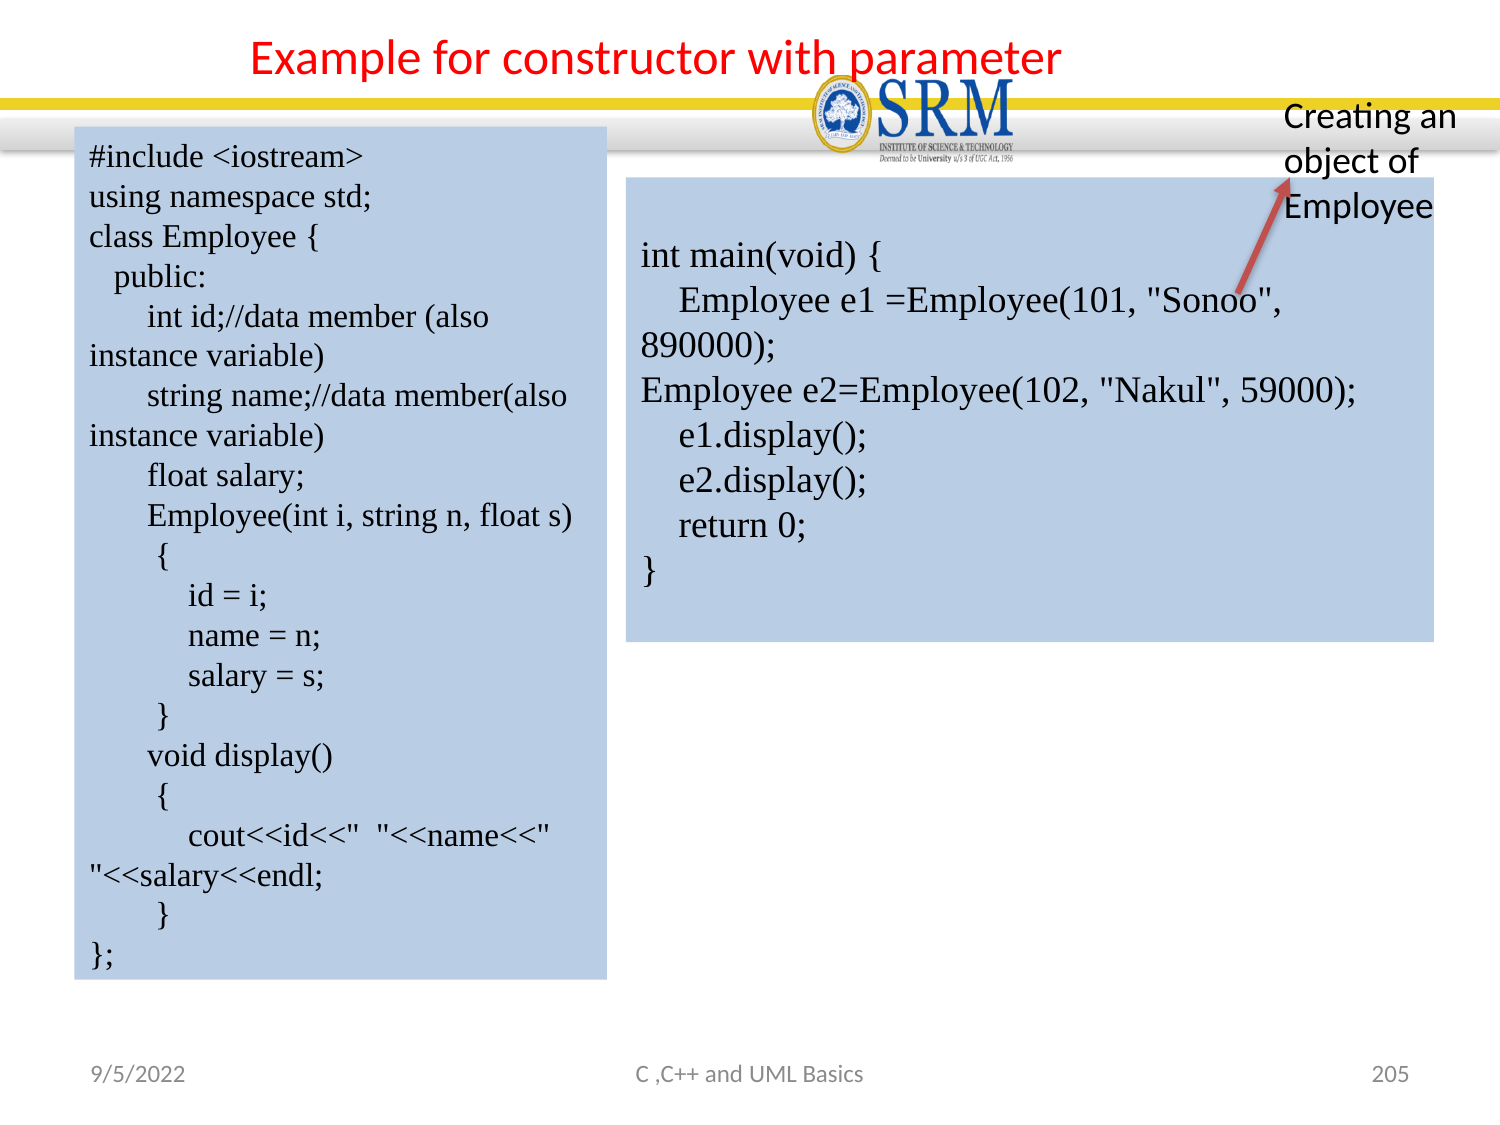

Example for constructor with parameter
Creating an object of Employee
#include <iostream>
using namespace std;
class Employee {
   public:
       int id;//data member (also instance variable)
       string name;//data member(also instance variable)
       float salary;
       Employee(int i, string n, float s)
        {
            id = i;
            name = n;
            salary = s;
        }
       void display()
        {
            cout<<id<<"  "<<name<<"  "<<salary<<endl;
        }
};

int main(void) {
    Employee e1 =Employee(101, "Sonoo", 890000);
Employee e2=Employee(102, "Nakul", 59000);
    e1.display();
    e2.display();
    return 0;
}

9/5/2022
C ,C++ and UML Basics
205